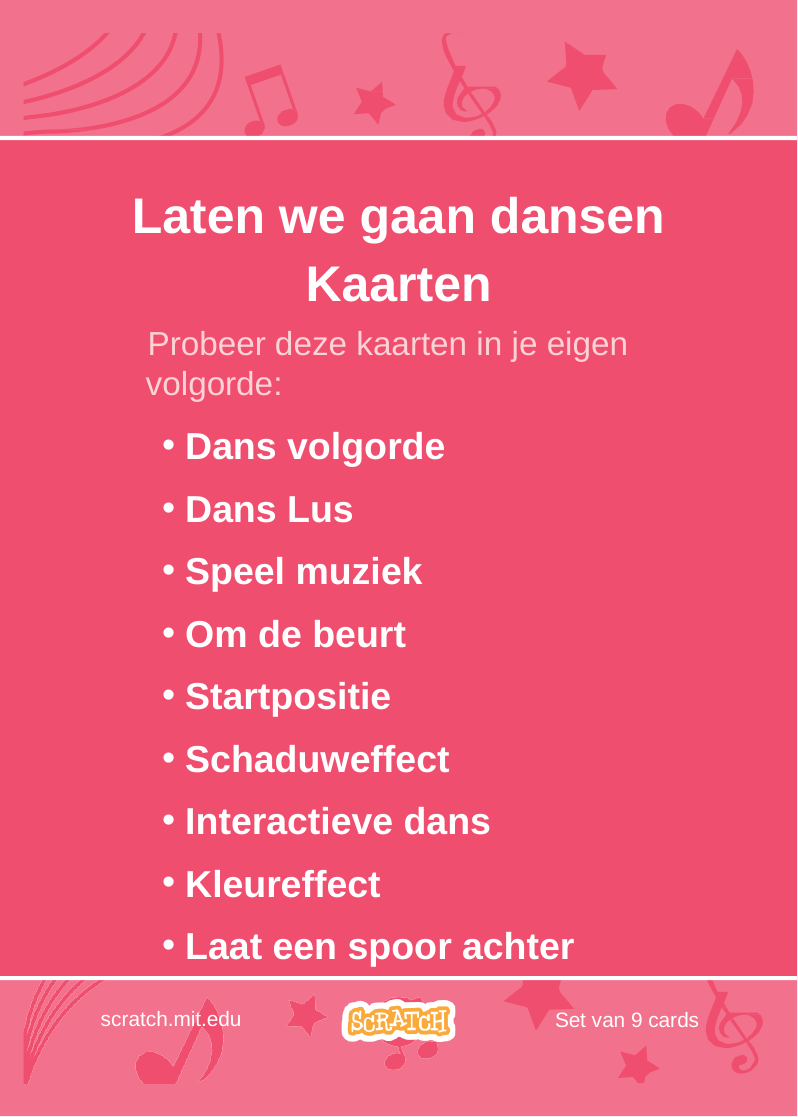

# Laten we gaan dansen Kaarten

Probeer deze kaarten in je eigen volgorde:

Dans volgorde
Dans Lus
Speel muziek
Om de beurt
Startpositie
Schaduweffect
Interactieve dans
Kleureffect
Laat een spoor achter

scratch.mit.edu
Set van 9 cards